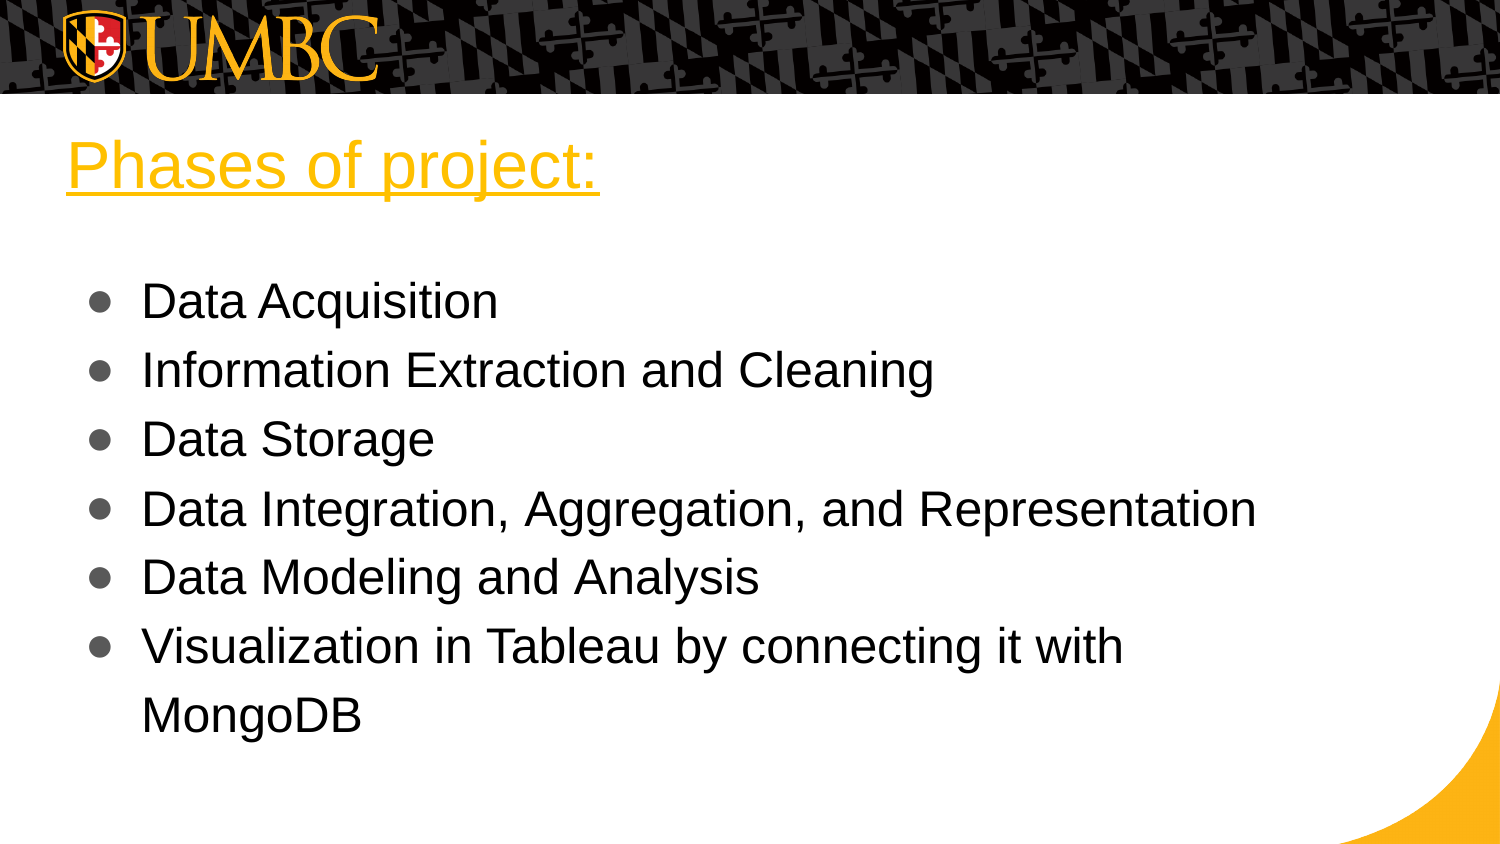

# Phases of project:
Data Acquisition
Information Extraction and Cleaning
Data Storage
Data Integration, Aggregation, and Representation
Data Modeling and Analysis
Visualization in Tableau by connecting it with MongoDB